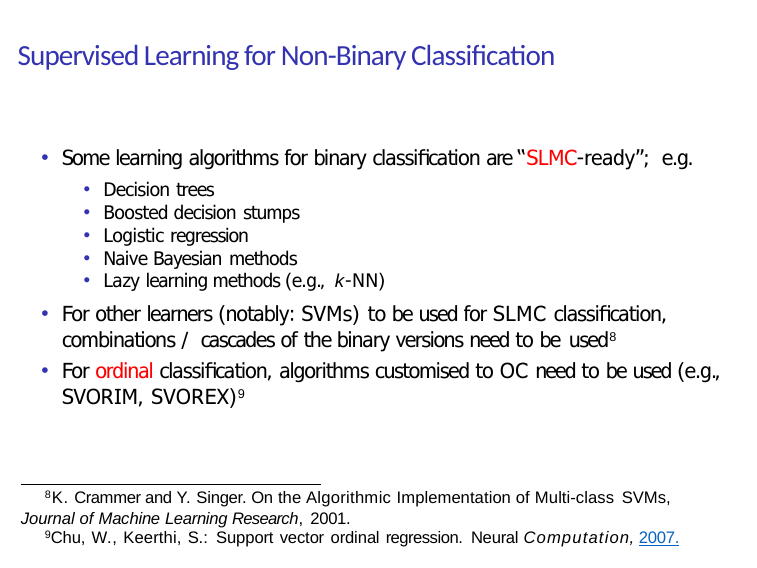

# Supervised Learning for Non-Binary Classification
Some learning algorithms for binary classification are “SLMC-ready”; e.g.
Decision trees
Boosted decision stumps
Logistic regression
Naive Bayesian methods
Lazy learning methods (e.g., k-NN)
For other learners (notably: SVMs) to be used for SLMC classification,  combinations / cascades of the binary versions need to be used8
For ordinal classification, algorithms customised to OC need to be used (e.g.,  SVORIM, SVOREX)9

8K. Crammer and Y. Singer. On the Algorithmic Implementation of Multi-class SVMs,
Journal of Machine Learning Research, 2001.
9Chu, W., Keerthi, S.: Support vector ordinal regression. Neural Computation, 2007.